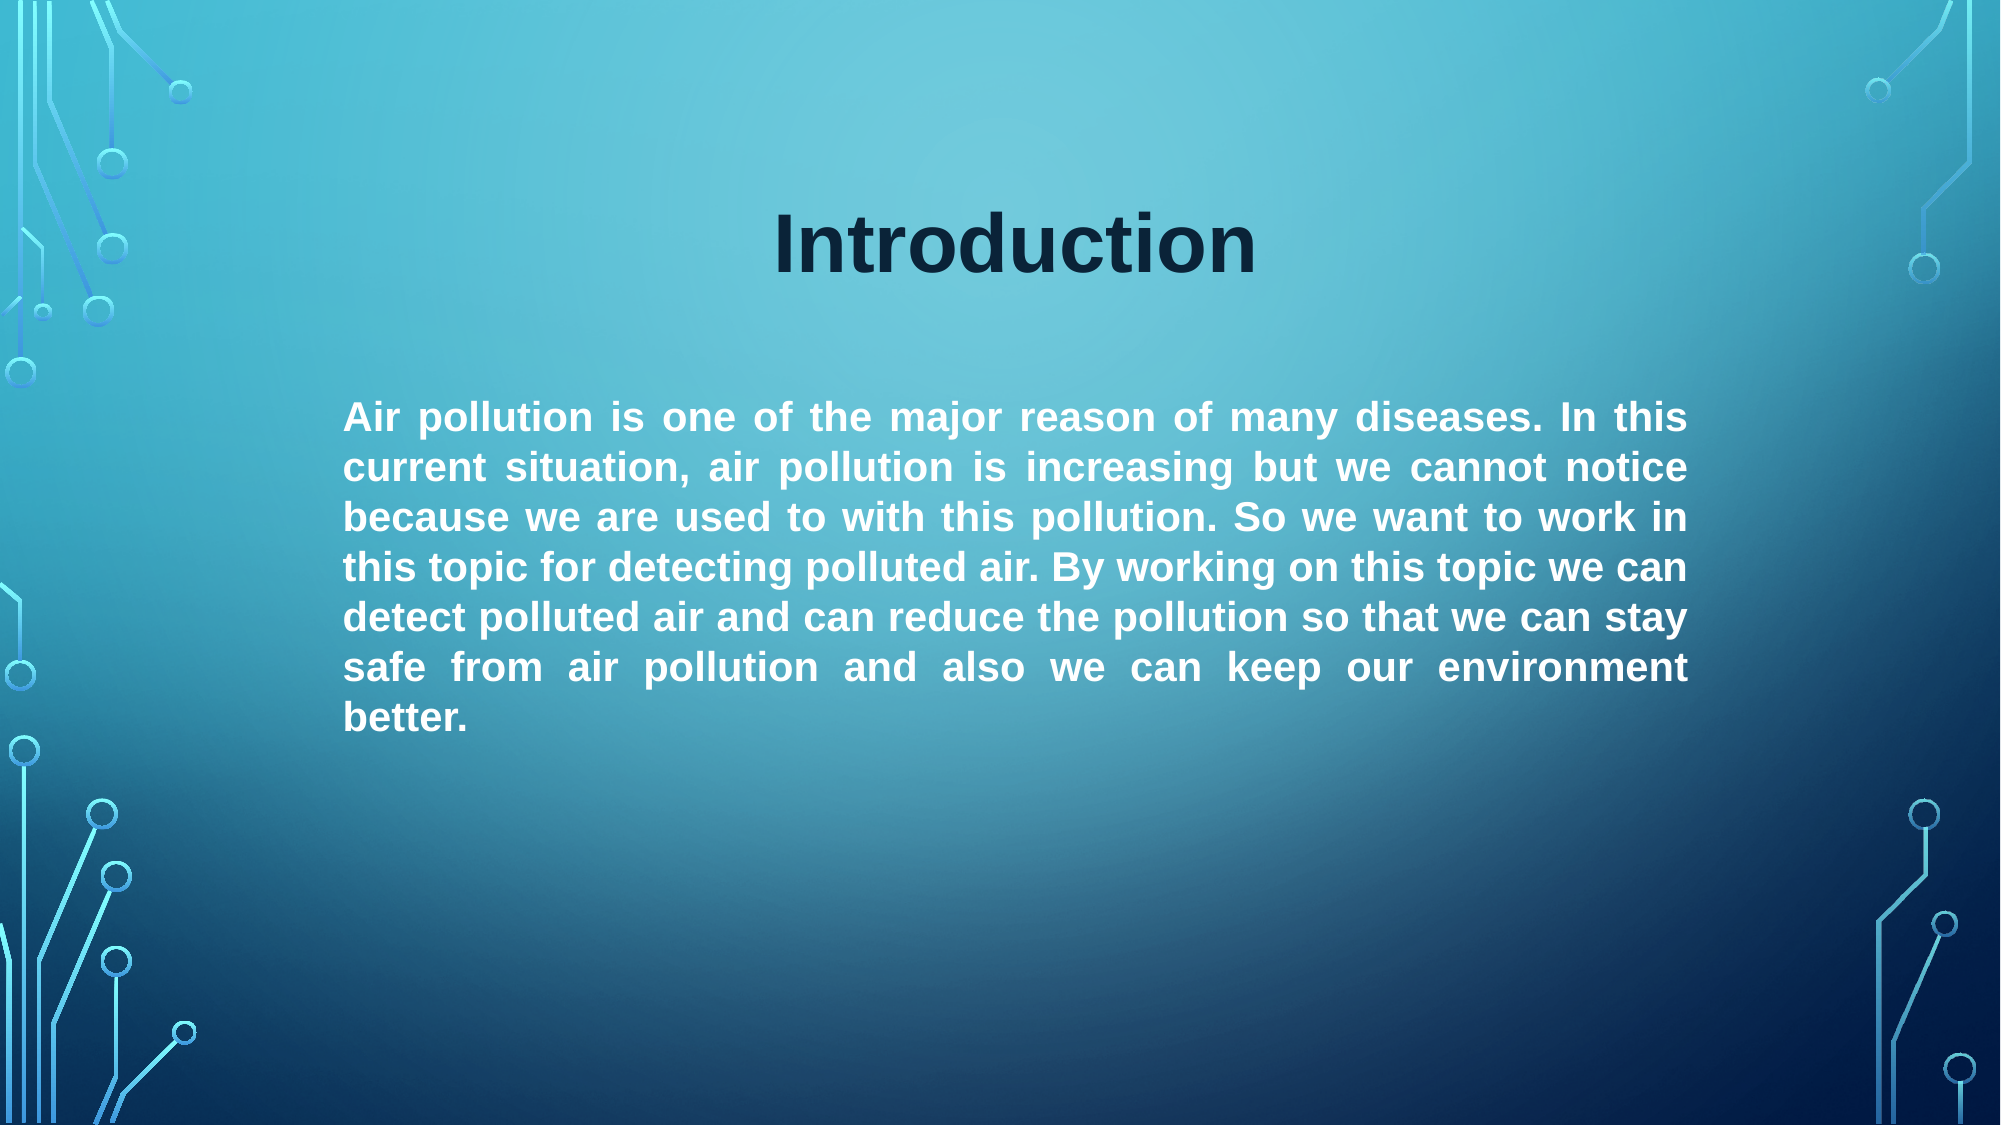

Introduction

Air pollution is one of the major reason of many diseases. In this current situation, air pollution is increasing but we cannot notice because we are used to with this pollution. So we want to work in this topic for detecting polluted air. By working on this topic we can detect polluted air and can reduce the pollution so that we can stay safe from air pollution and also we can keep our environment better.